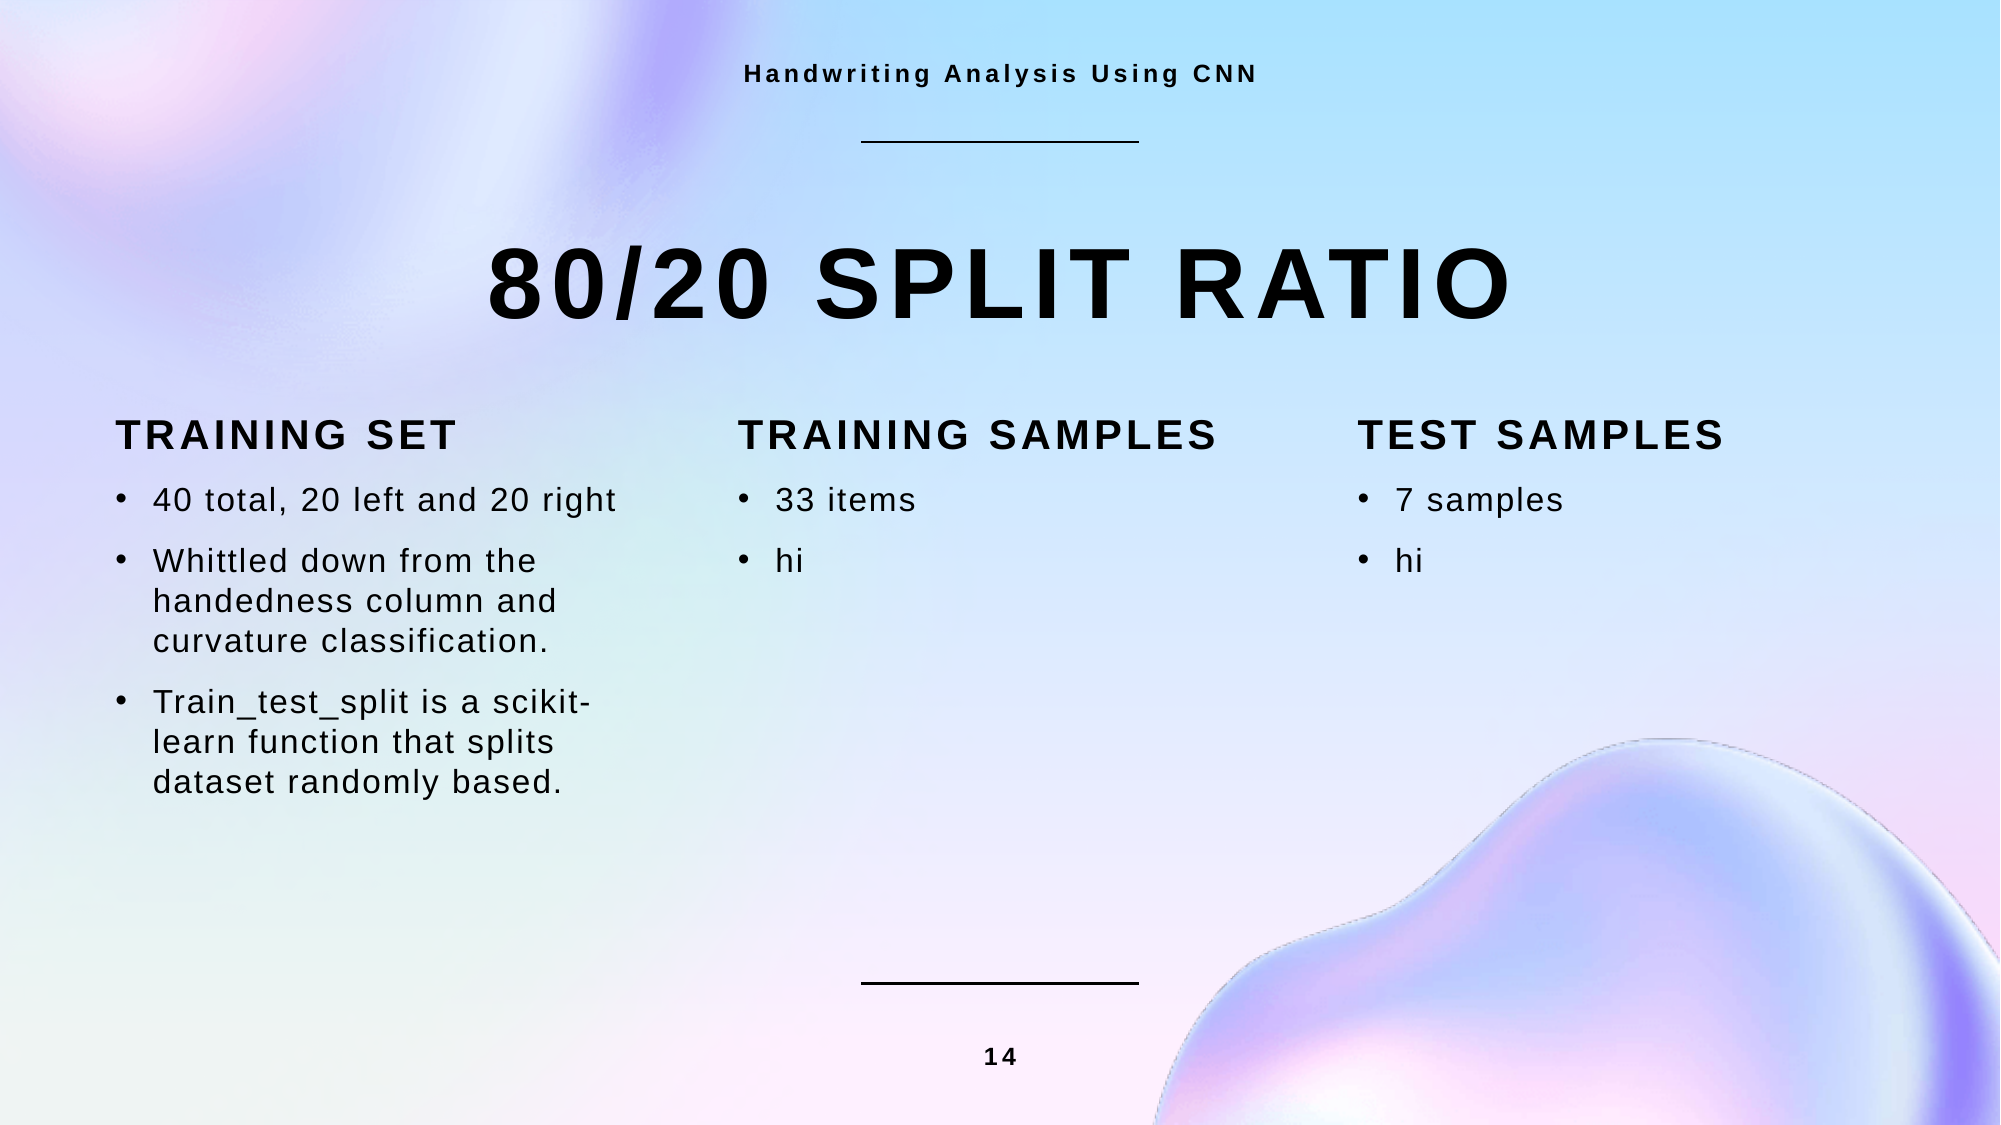

Handwriting Analysis Using CNN
# 80/20 split ratio
Training set
Training Samples
Test samples
40 total, 20 left and 20 right
Whittled down from the handedness column and curvature classification.
Train_test_split is a scikit-learn function that splits dataset randomly based.

33 items
hi

7 samples
hi
14